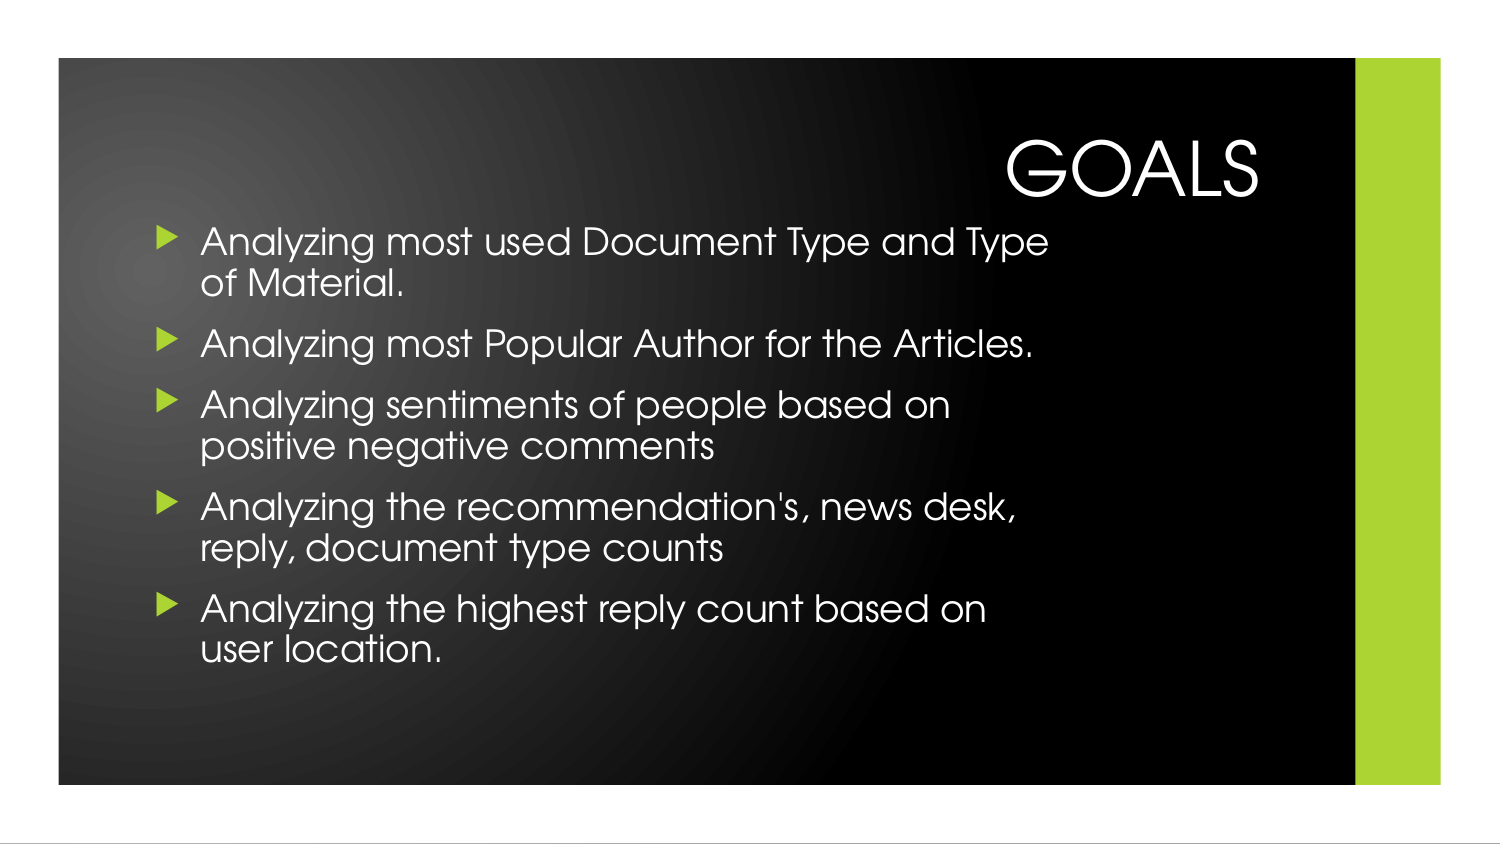

# GOALS
Analyzing most used Document Type and Type of Material.
Analyzing most Popular Author for the Articles.
Analyzing sentiments of people based on positive negative comments
Analyzing the recommendation's, news desk, reply, document type counts
Analyzing the highest reply count based on user location.